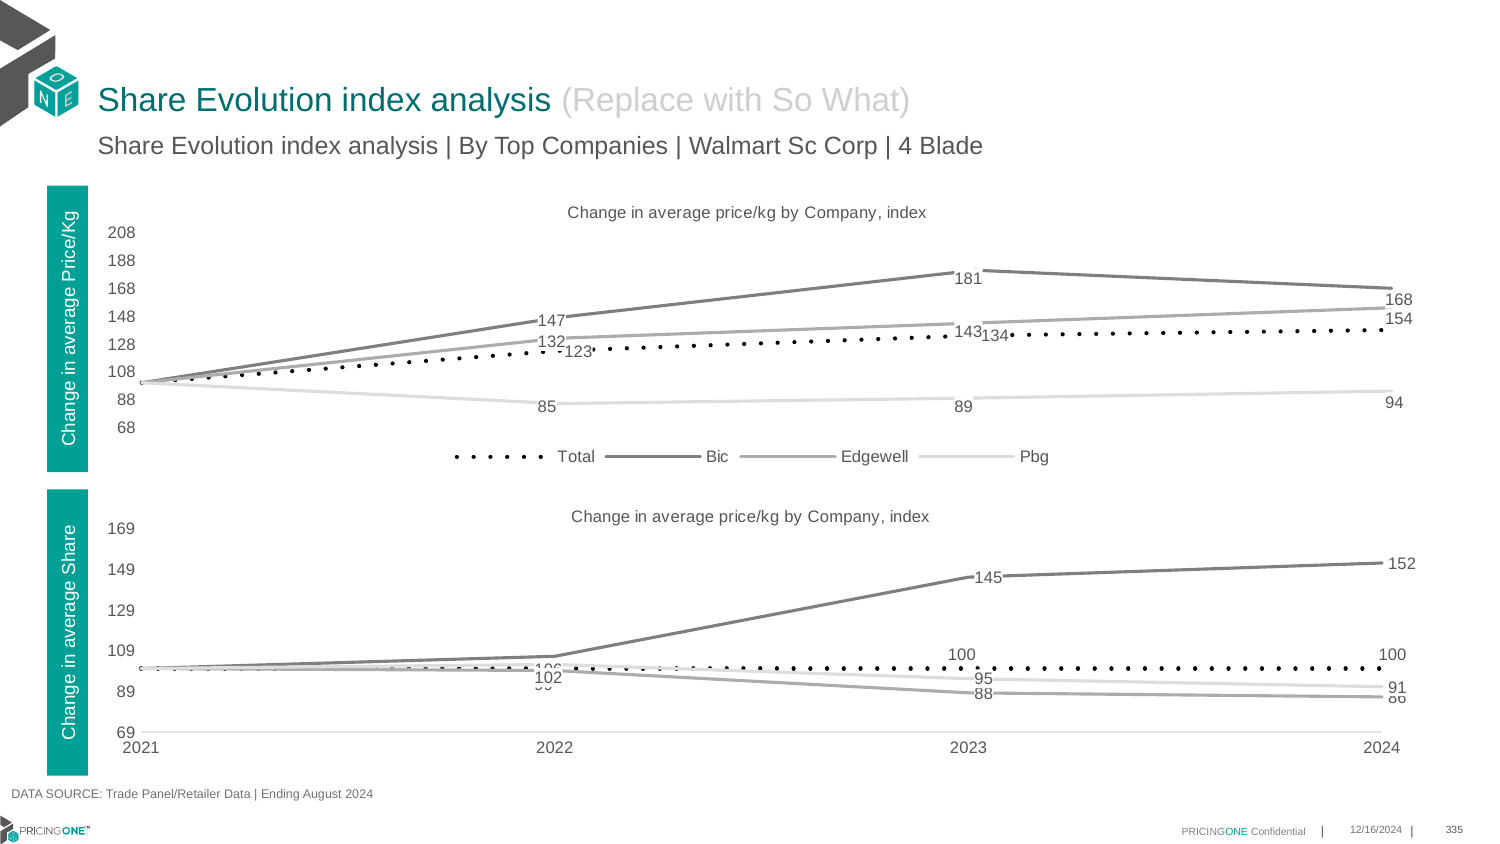

# Share Evolution index analysis (Replace with So What)
Share Evolution index analysis | By Top Companies | Walmart Sc Corp | 4 Blade

### Chart: Change in average price/kg by Company, index

| Category | Total | Bic | Edgewell | Pbg |
|---|---|---|---|---|
| 2021 | 100.0 | 100.0 | 100.0 | 100.0 |
| 2022 | 123.0 | 147.0 | 132.0 | 85.0 |
| 2023 | 134.0 | 181.0 | 143.0 | 89.0 |
| 2024 | 138.0 | 168.0 | 154.0 | 94.0 |
Change in average Price/Kg

### Chart: Change in average price/kg by Company, index

| Category | Total | Bic | Edgewell | Pbg |
|---|---|---|---|---|
| 2021 | 100.0 | 100.0 | 100.0 | 100.0 |
| 2022 | 100.0 | 106.0 | 99.0 | 102.0 |
| 2023 | 100.0 | 145.0 | 88.0 | 95.0 |
| 2024 | 100.0 | 152.0 | 86.0 | 91.0 |
Change in average Share
DATA SOURCE: Trade Panel/Retailer Data | Ending August 2024

12/16/2024
335